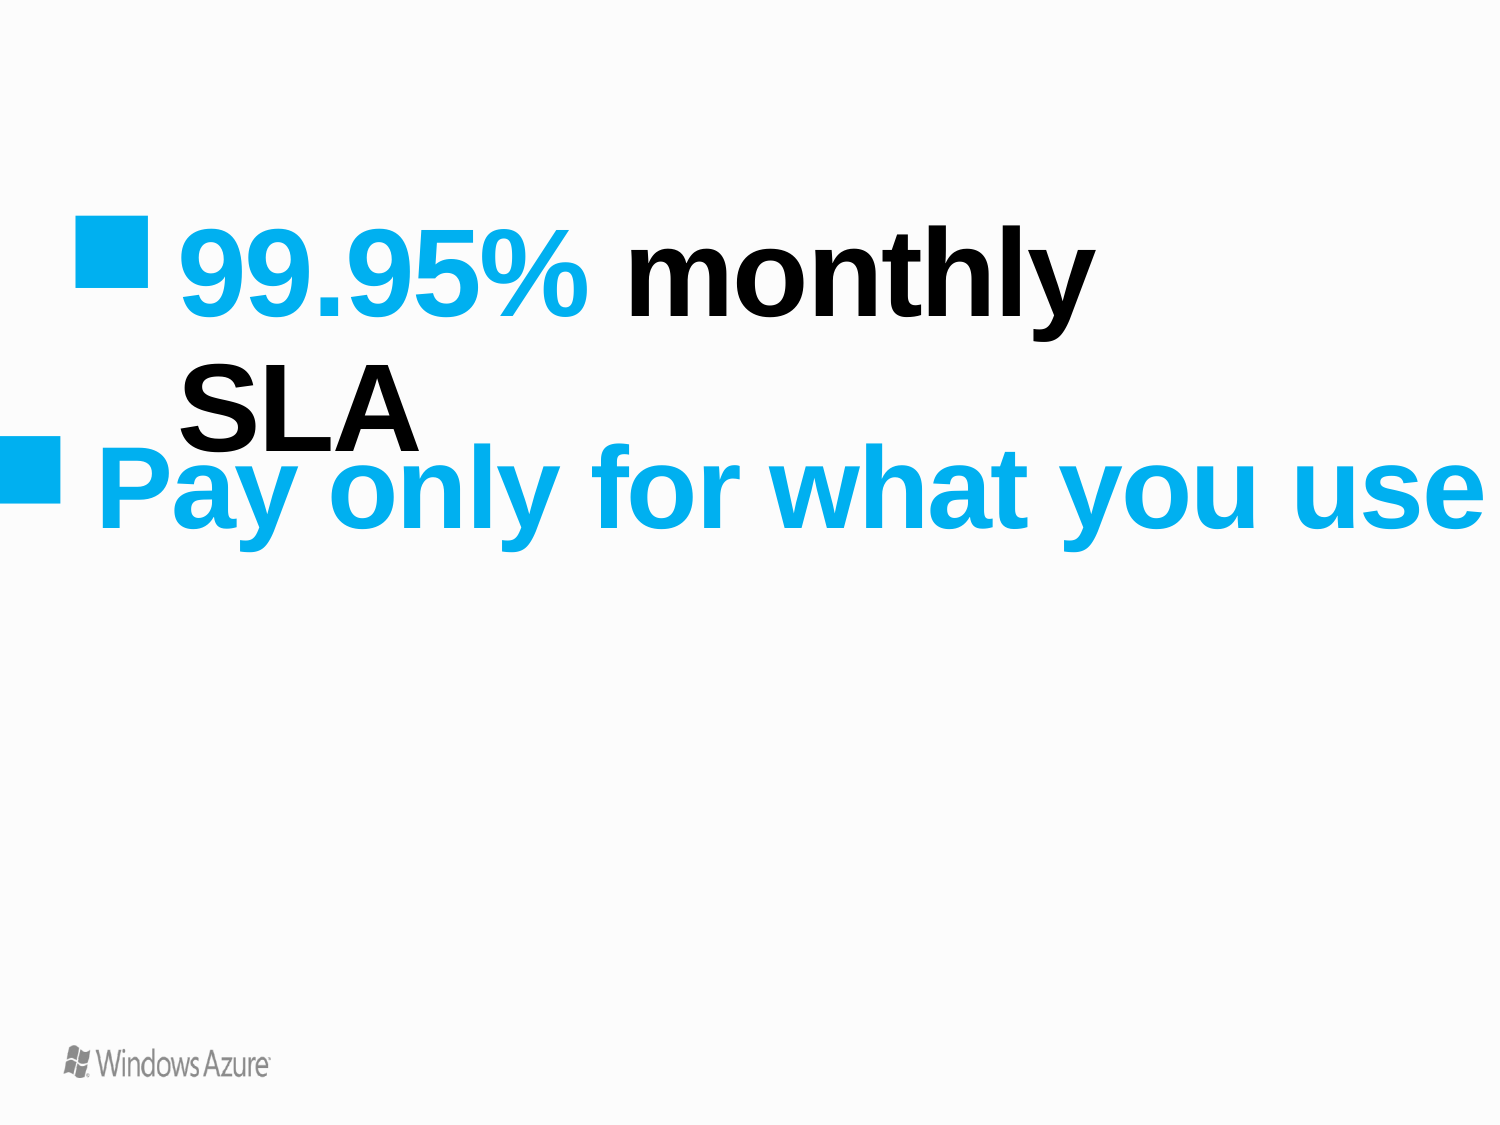

99.95% monthly SLA
Pay only for what you use